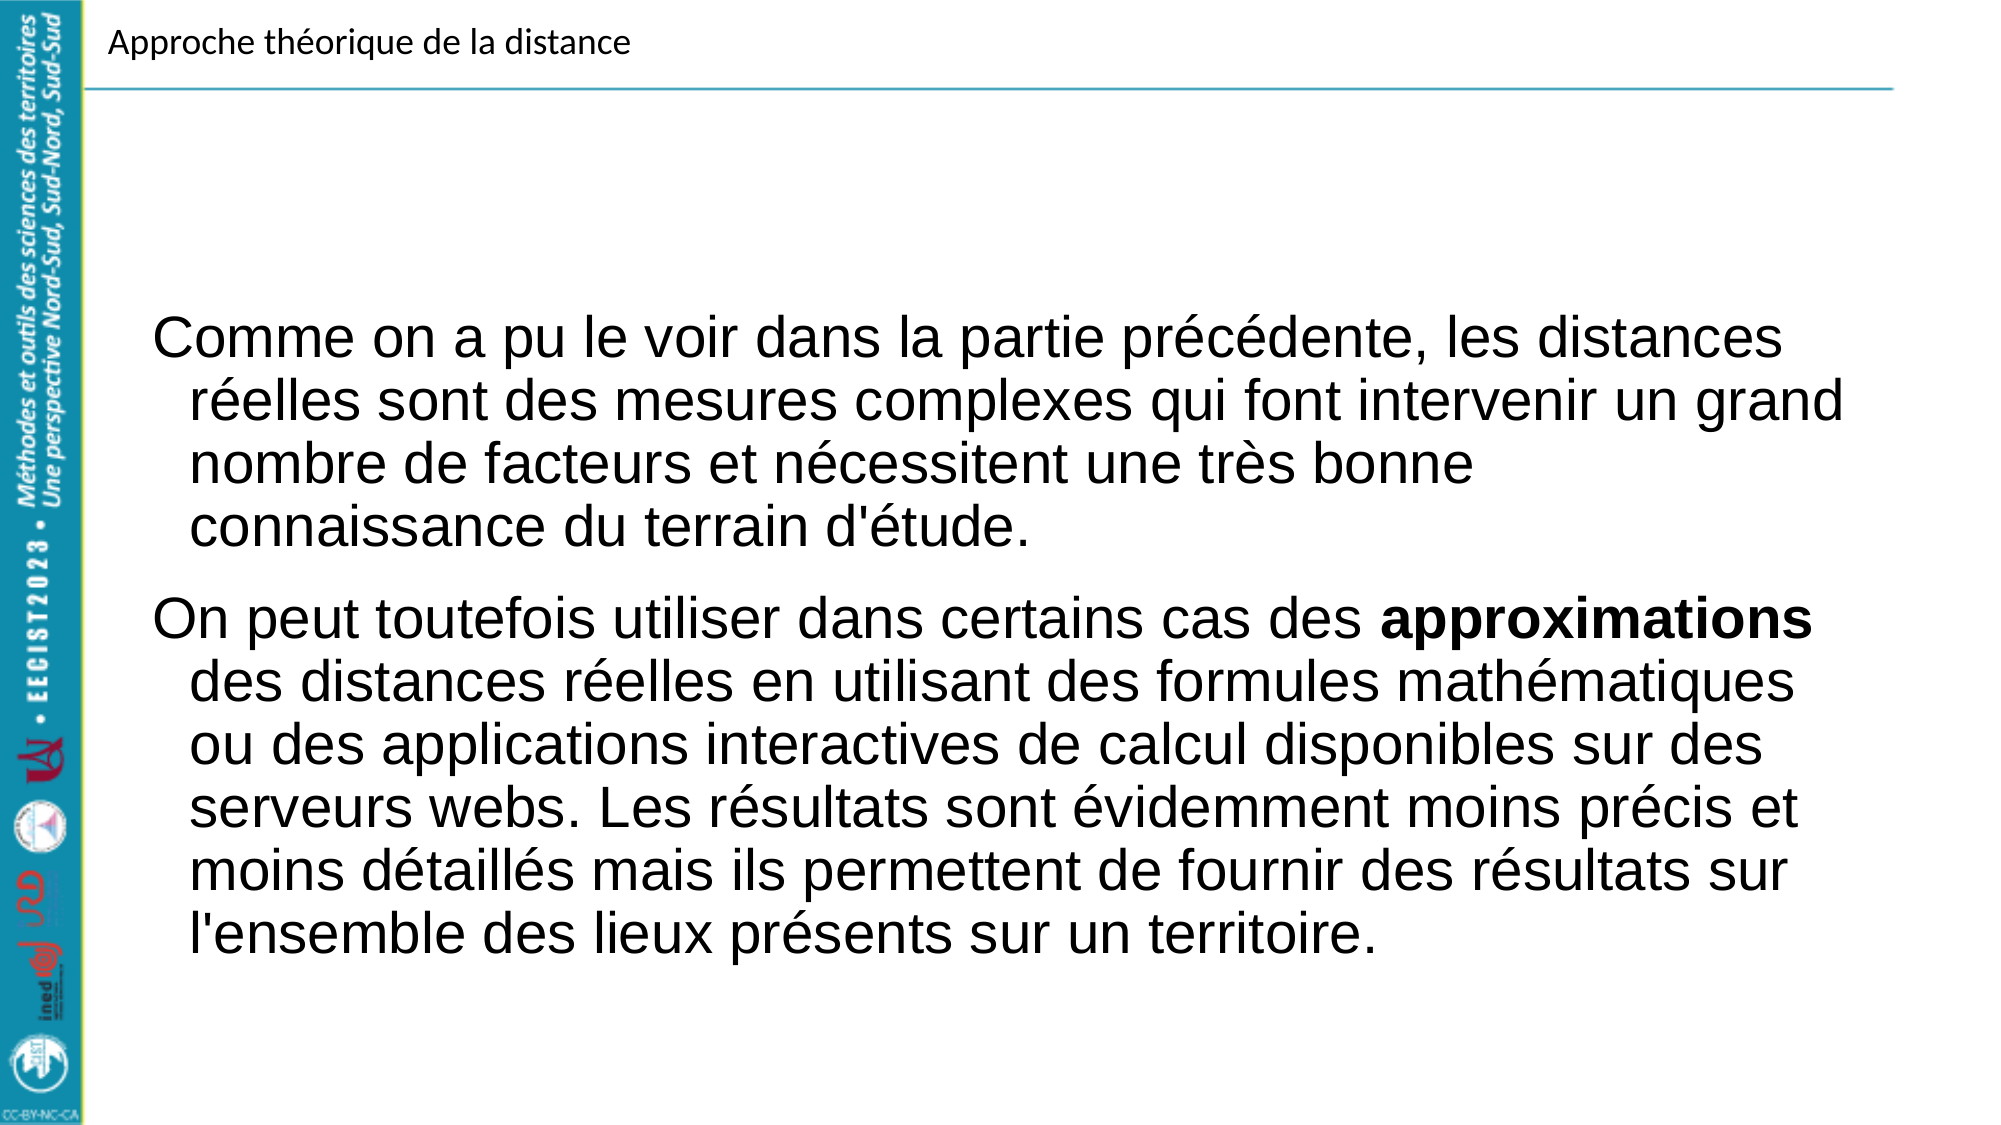

# Approche théorique de la distance
Comme on a pu le voir dans la partie précédente, les distances réelles sont des mesures complexes qui font intervenir un grand nombre de facteurs et nécessitent une très bonne connaissance du terrain d'étude.
On peut toutefois utiliser dans certains cas des approximations des distances réelles en utilisant des formules mathématiques ou des applications interactives de calcul disponibles sur des serveurs webs. Les résultats sont évidemment moins précis et moins détaillés mais ils permettent de fournir des résultats sur l'ensemble des lieux présents sur un territoire.